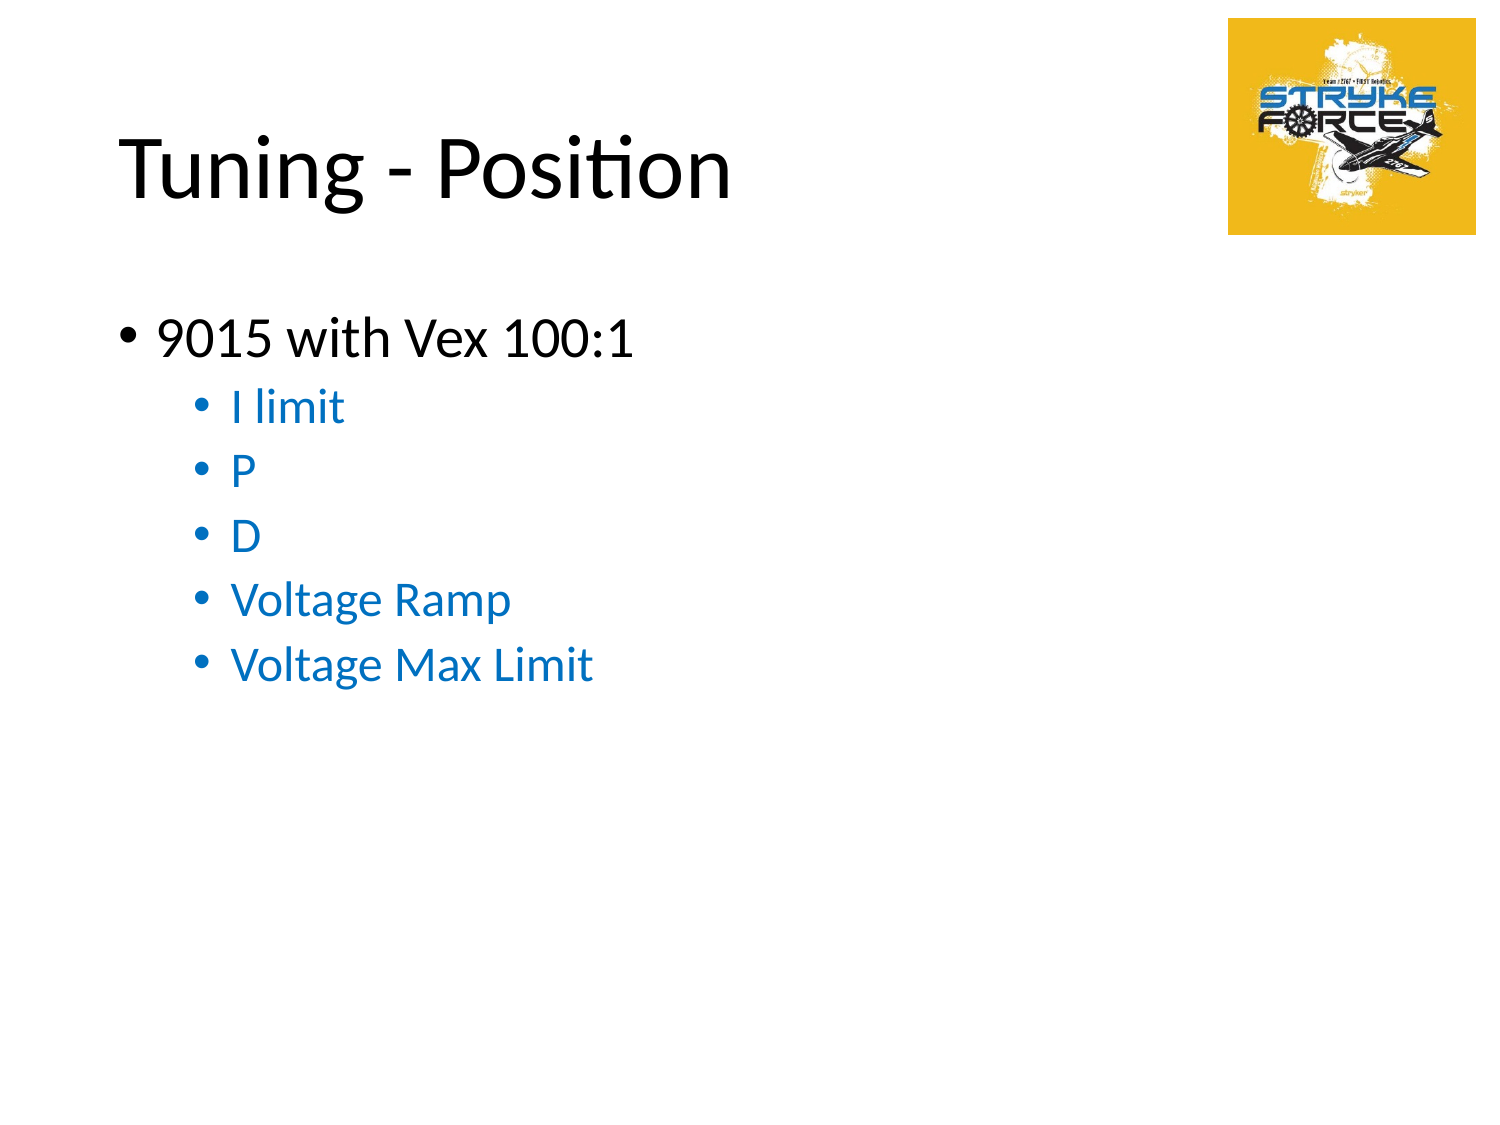

# Tuning - Position
9015 with Vex 100:1
I limit
P
D
Voltage Ramp
Voltage Max Limit